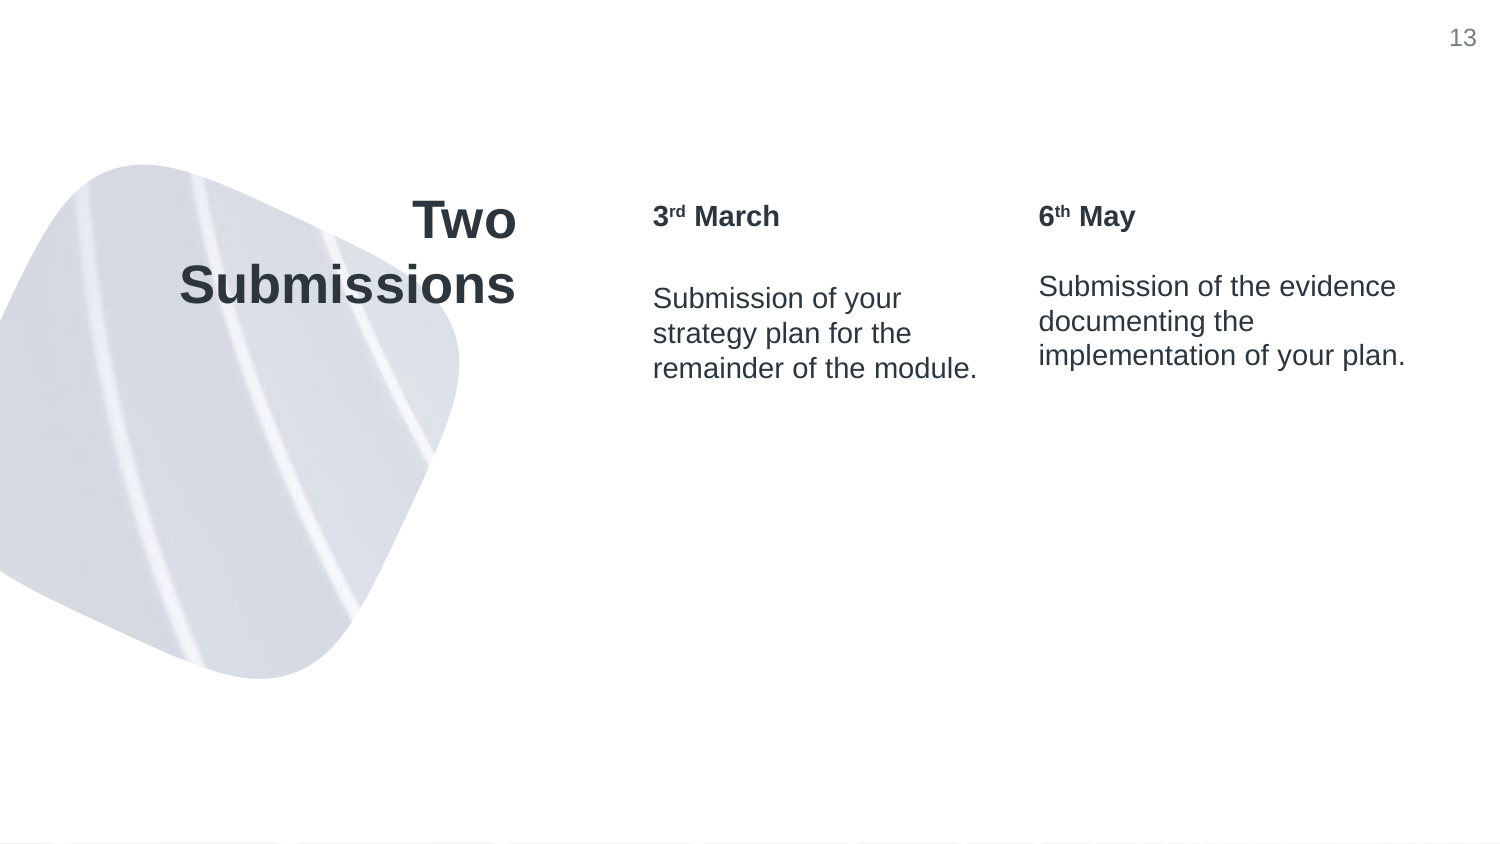

13
# Two Submissions
3rd March
Submission of your strategy plan for the remainder of the module.
6th May
Submission of the evidence documenting the implementation of your plan.